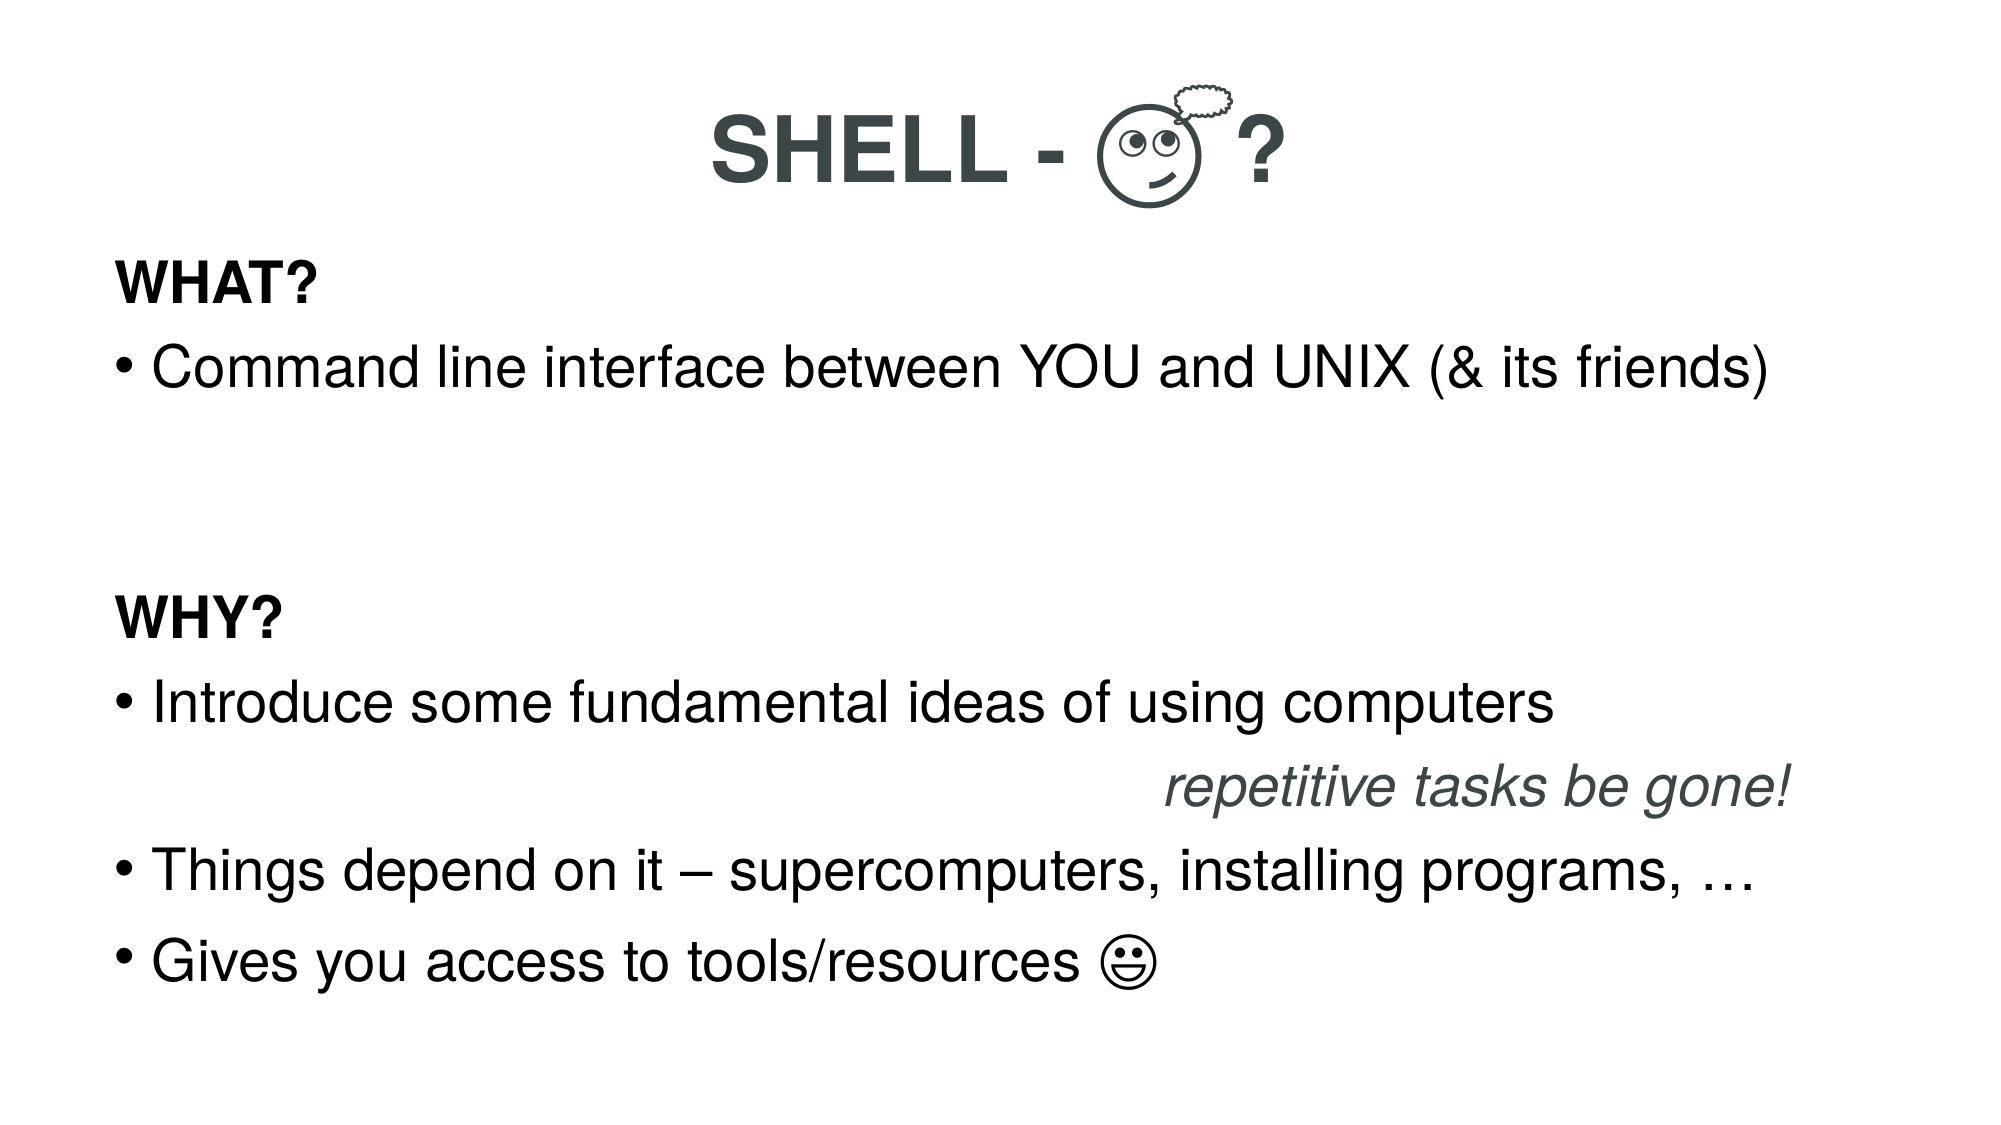

# SHELL - 🤔?
WHAT?
Command line interface between YOU and UNIX (& its friends)

WHY?
Introduce some fundamental ideas of using computers
							repetitive tasks be gone!
Things depend on it – supercomputers, installing programs, …
Gives you access to tools/resources 😃